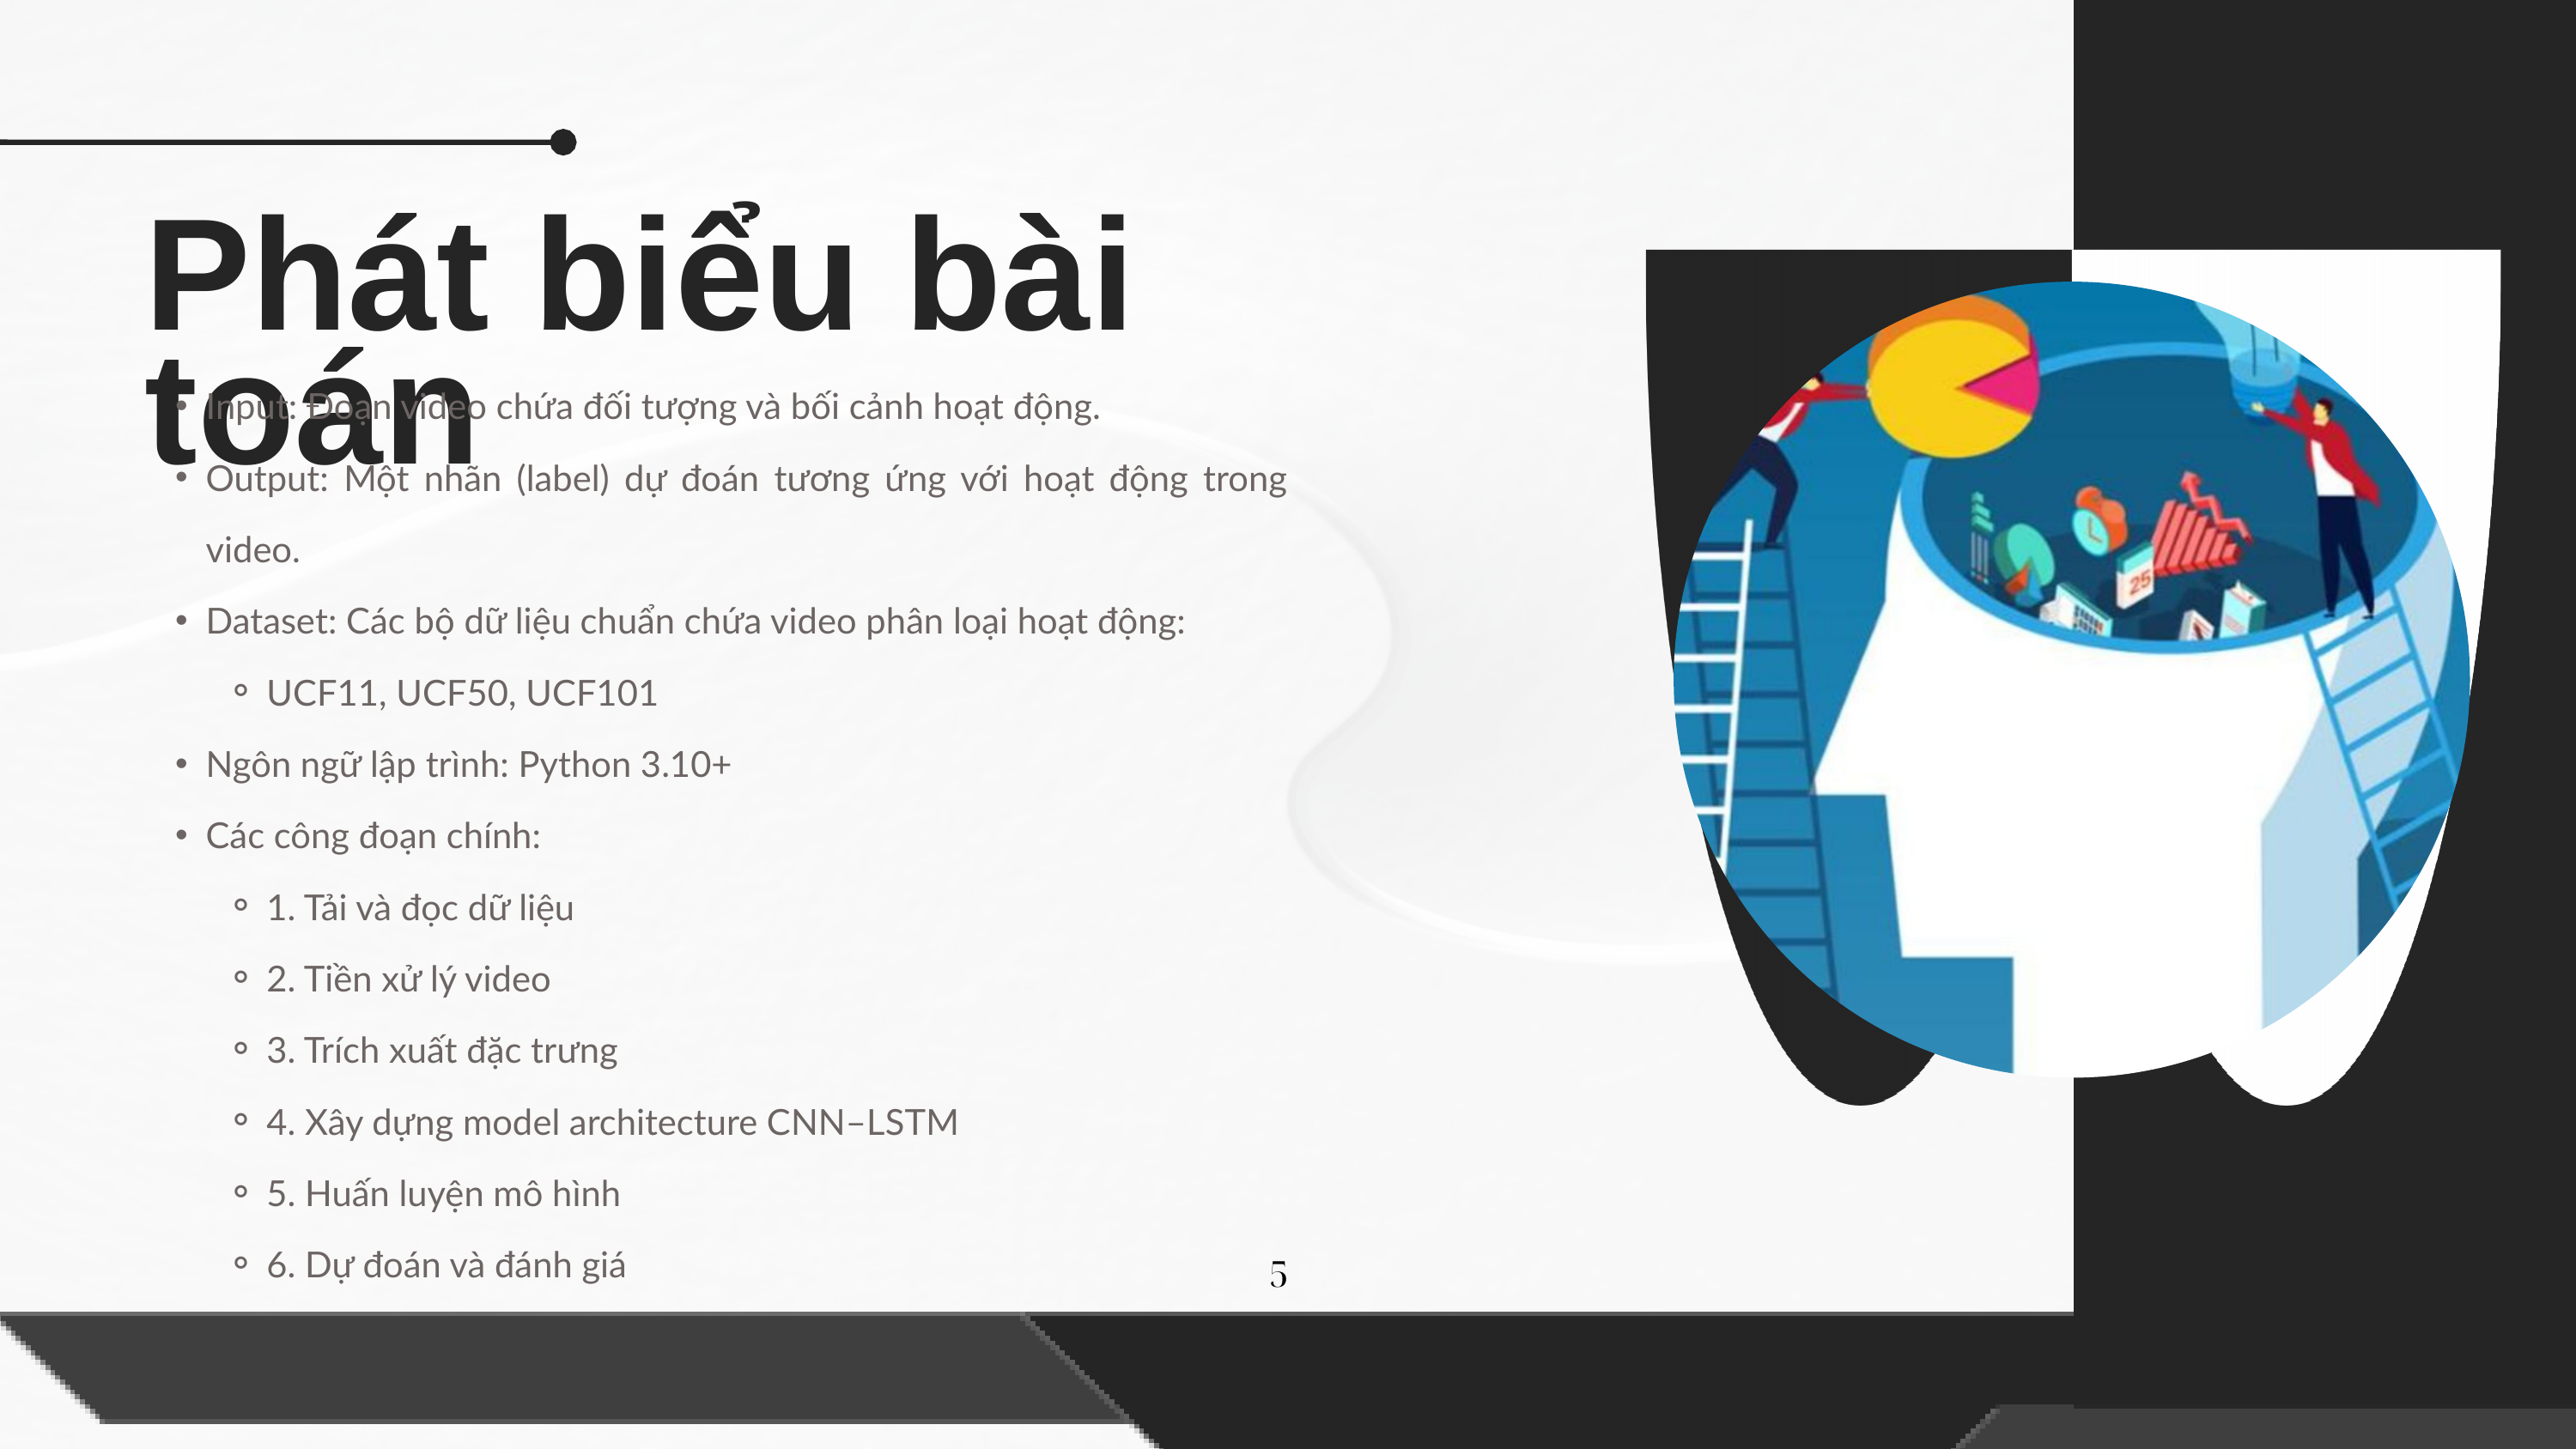

Phát biểu bài toán

Input: Đoạn video chứa đối tượng và bối cảnh hoạt động.
Output: Một nhãn (label) dự đoán tương ứng với hoạt động trong video.
Dataset: Các bộ dữ liệu chuẩn chứa video phân loại hoạt động:
UCF11, UCF50, UCF101
Ngôn ngữ lập trình: Python 3.10+
Các công đoạn chính:
1. Tải và đọc dữ liệu
2. Tiền xử lý video
3. Trích xuất đặc trưng
4. Xây dựng model architecture CNN–LSTM
5. Huấn luyện mô hình
6. Dự đoán và đánh giá

5